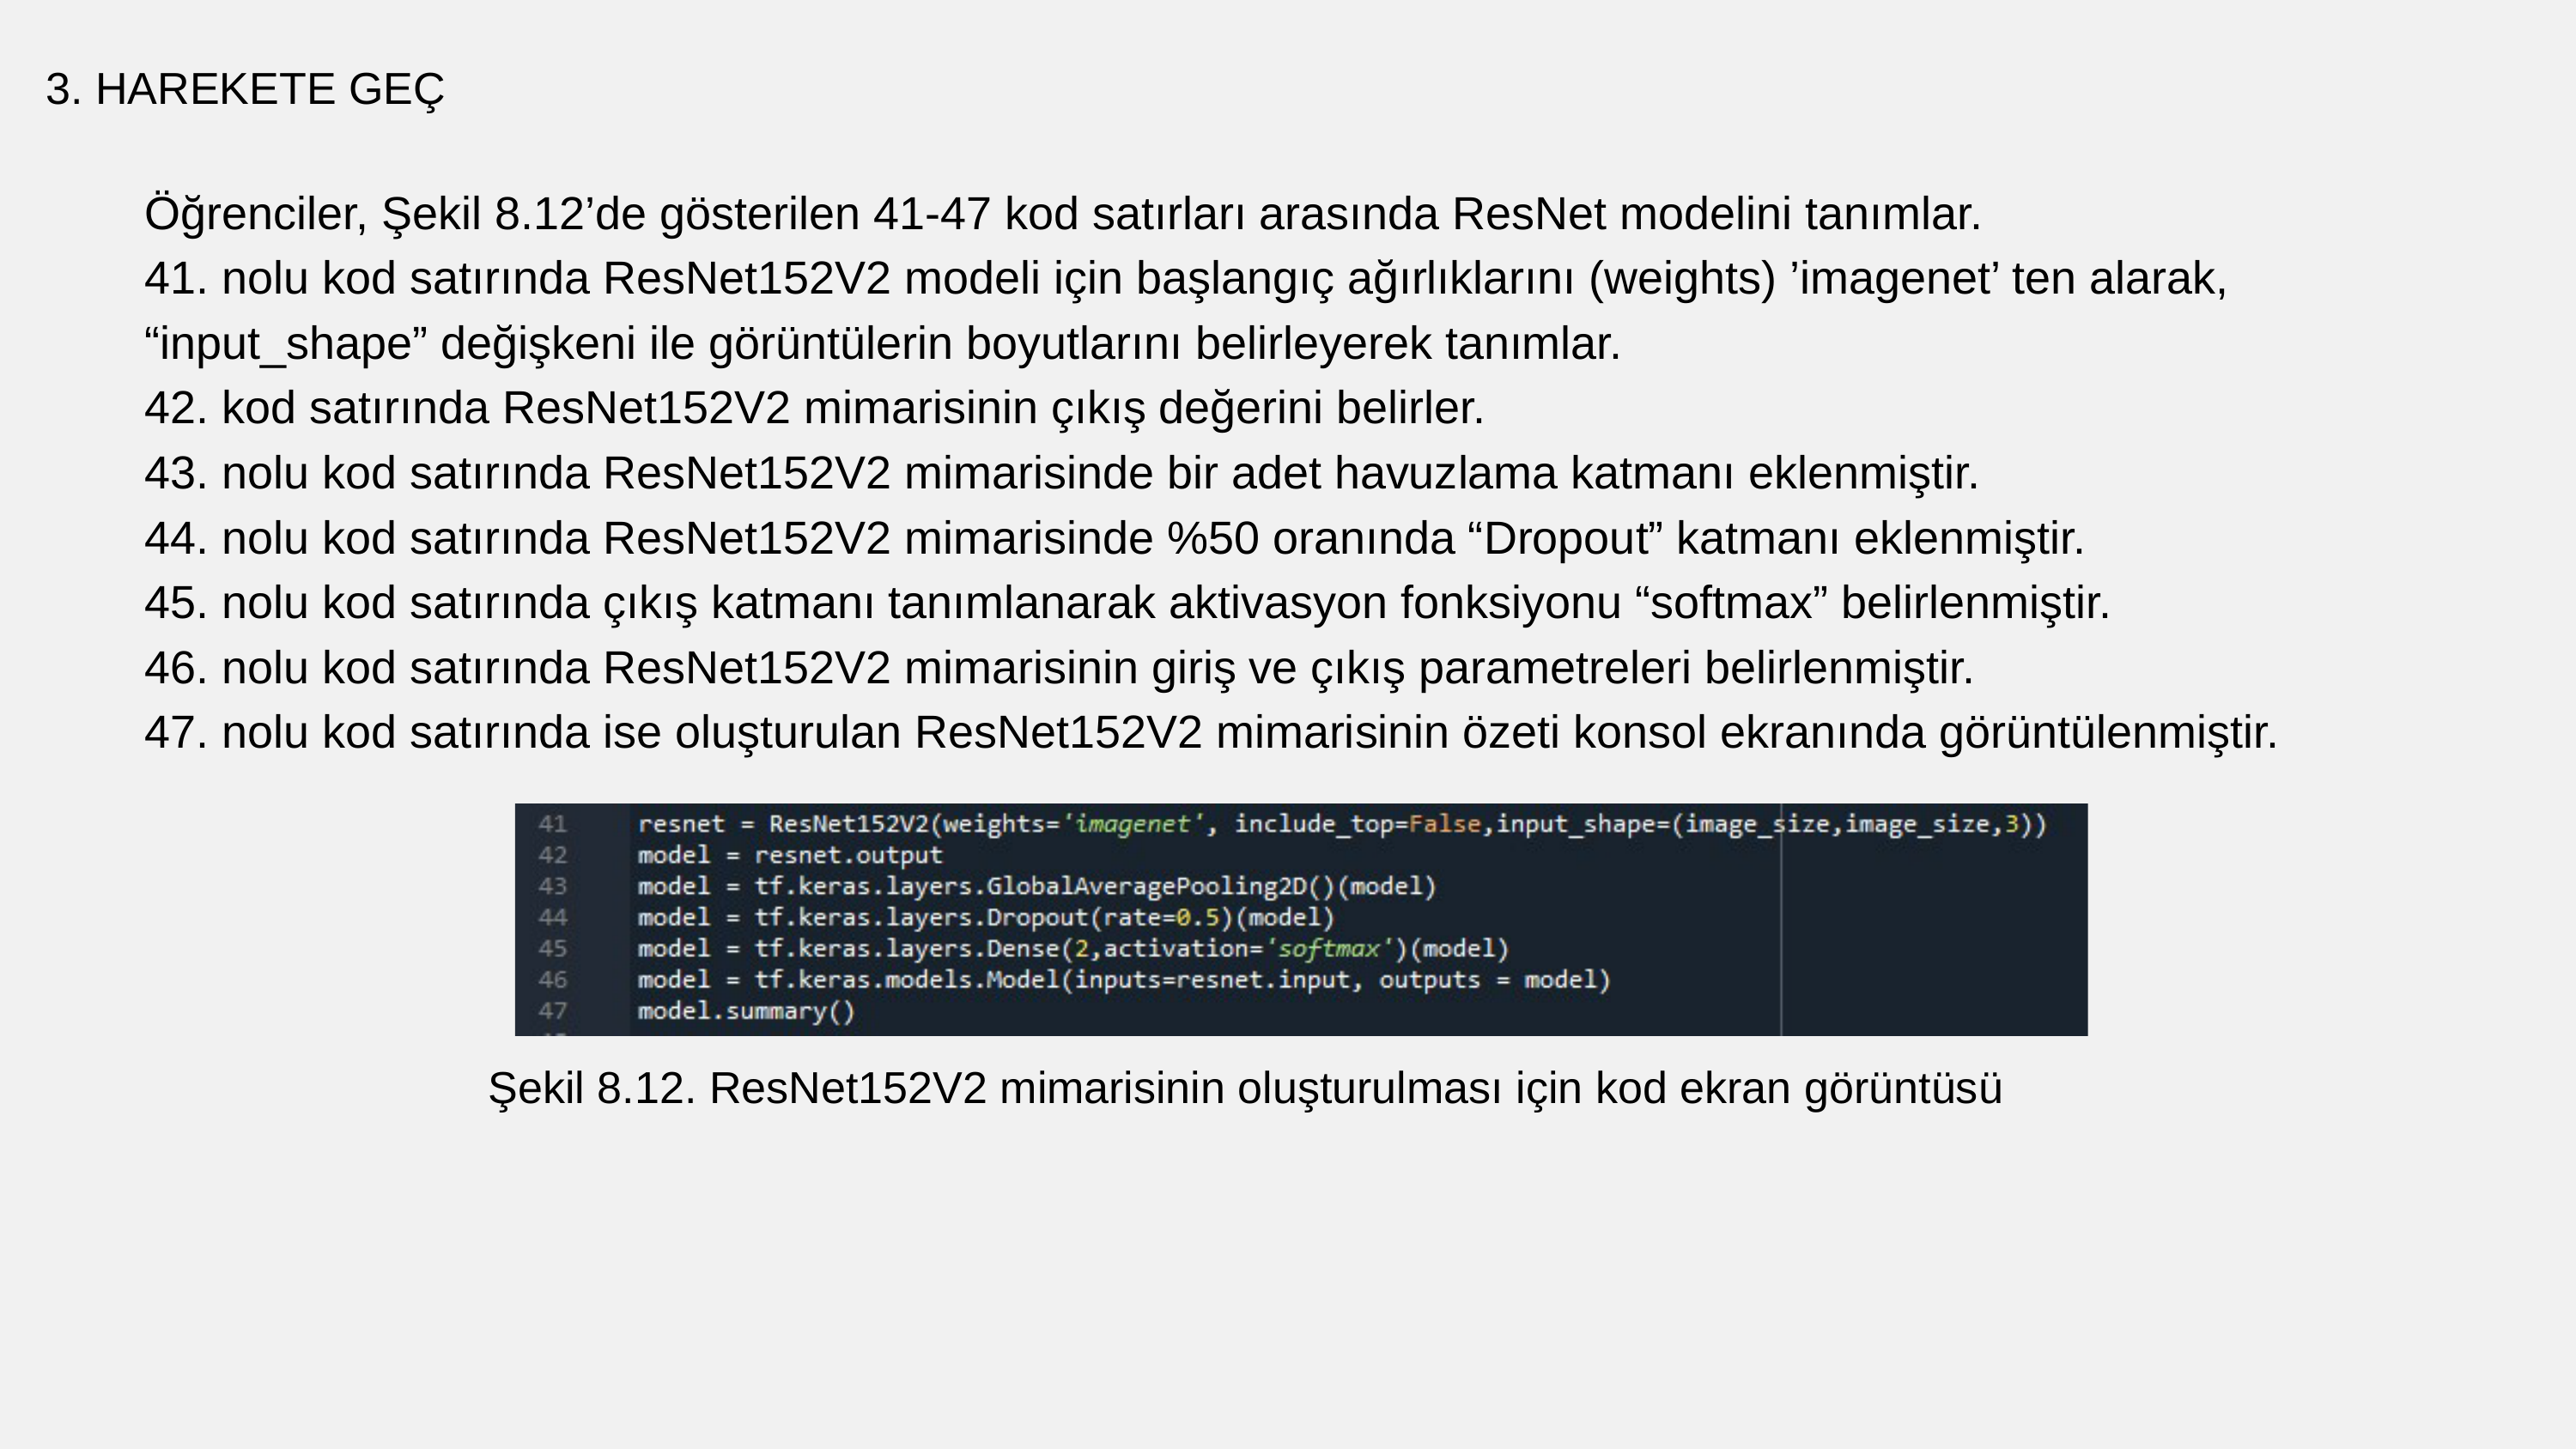

3. HAREKETE GEÇ
Öğrenciler, Şekil 8.12’de gösterilen 41-47 kod satırları arasında ResNet modelini tanımlar.
41. nolu kod satırında ResNet152V2 modeli için başlangıç ağırlıklarını (weights) ’imagenet’ ten alarak, “input_shape” değişkeni ile görüntülerin boyutlarını belirleyerek tanımlar.
42. kod satırında ResNet152V2 mimarisinin çıkış değerini belirler.
43. nolu kod satırında ResNet152V2 mimarisinde bir adet havuzlama katmanı eklenmiştir.
44. nolu kod satırında ResNet152V2 mimarisinde %50 oranında “Dropout” katmanı eklenmiştir.
45. nolu kod satırında çıkış katmanı tanımlanarak aktivasyon fonksiyonu “softmax” belirlenmiştir.
46. nolu kod satırında ResNet152V2 mimarisinin giriş ve çıkış parametreleri belirlenmiştir.
47. nolu kod satırında ise oluşturulan ResNet152V2 mimarisinin özeti konsol ekranında görüntülenmiştir.

Şekil 8.12. ResNet152V2 mimarisinin oluşturulması için kod ekran görüntüsü